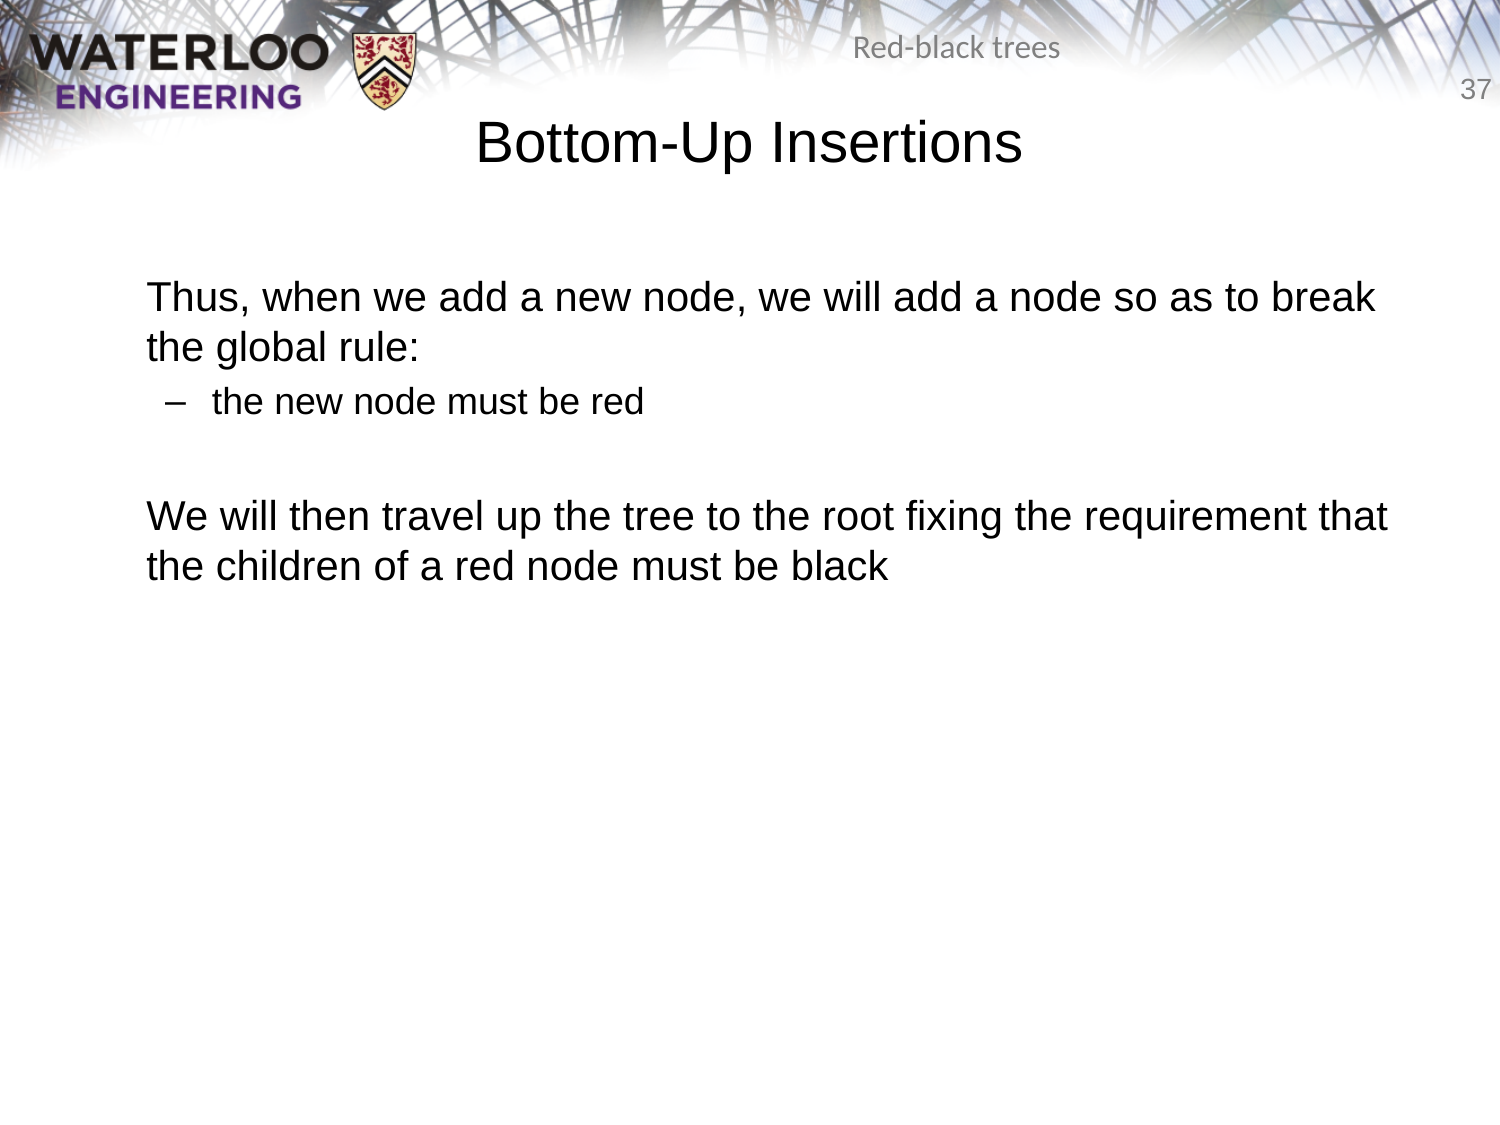

# Bottom-Up Insertions
	Thus, when we add a new node, we will add a node so as to break the global rule:
the new node must be red

	We will then travel up the tree to the root fixing the requirement that the children of a red node must be black